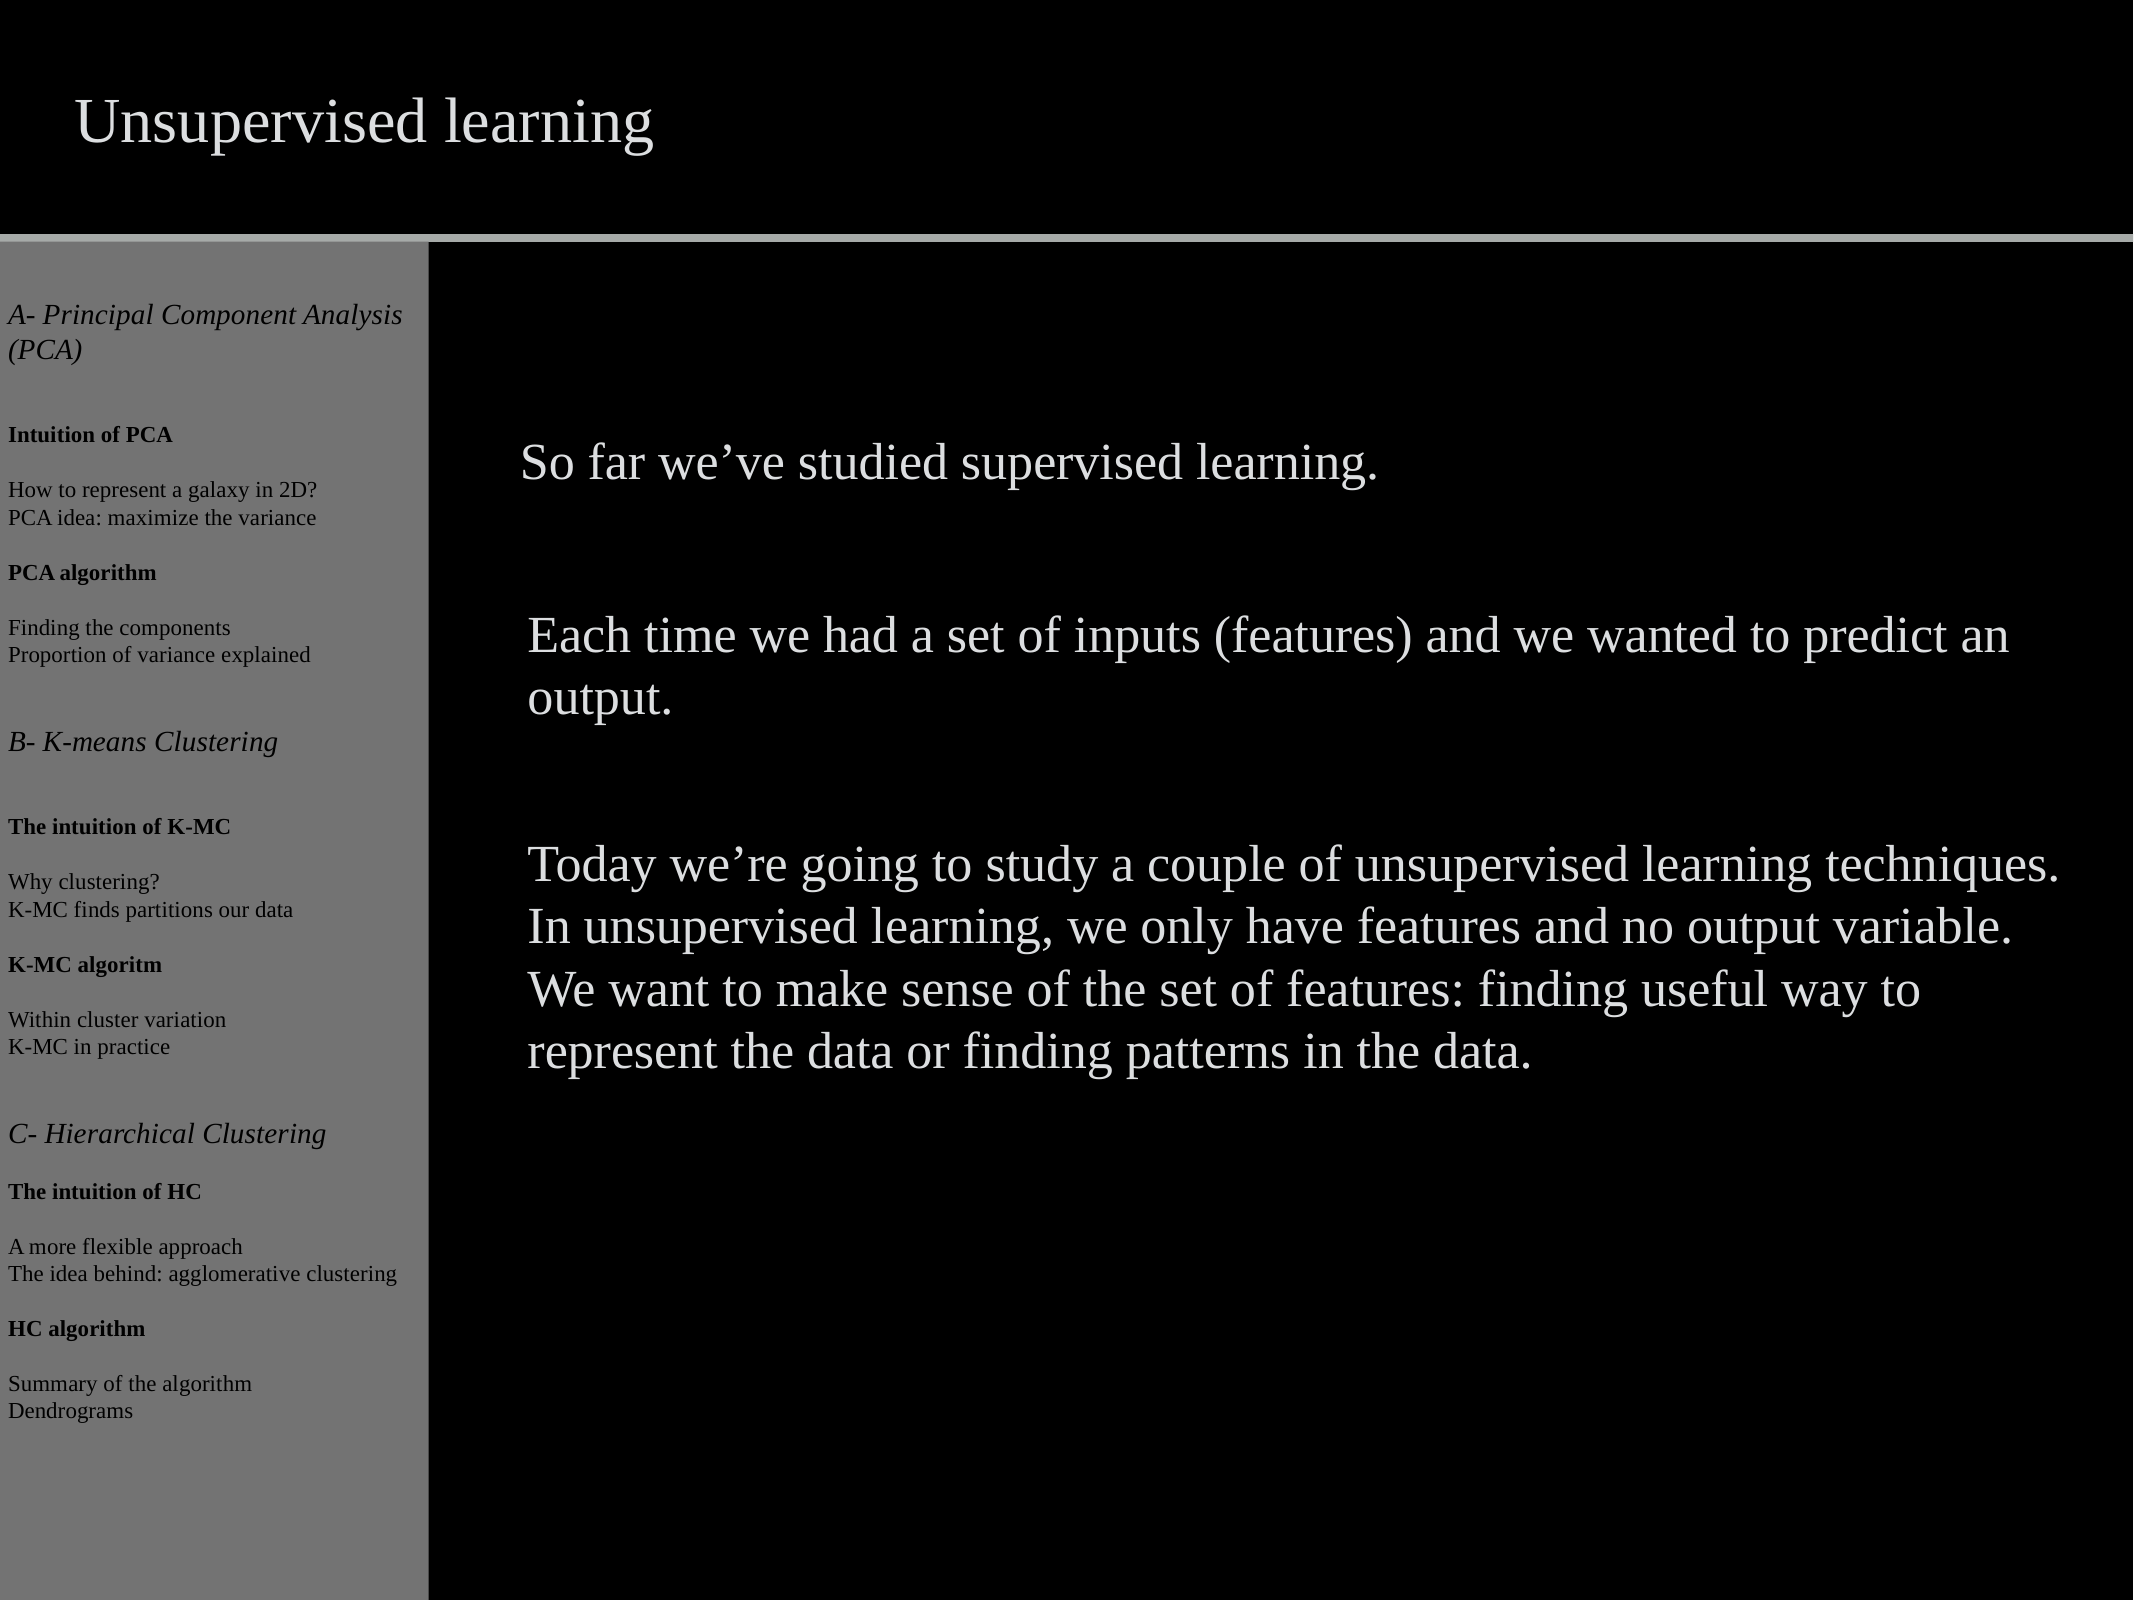

Unsupervised learning
# A- Principal Component Analysis (PCA)

Intuition of PCA

How to represent a galaxy in 2D?
PCA idea: maximize the variance

PCA algorithm

Finding the components
Proportion of variance explained

B- K-means Clustering

The intuition of K-MC

Why clustering?
K-MC finds partitions our data

K-MC algoritm

Within cluster variation
K-MC in practice

C- Hierarchical Clustering

The intuition of HC

A more flexible approach
The idea behind: agglomerative clustering

HC algorithm

Summary of the algorithm
Dendrograms

So far we’ve studied supervised learning.
Each time we had a set of inputs (features) and we wanted to predict an
output.
Today we’re going to study a couple of unsupervised learning techniques.
In unsupervised learning, we only have features and no output variable.
We want to make sense of the set of features: finding useful way to
represent the data or finding patterns in the data.